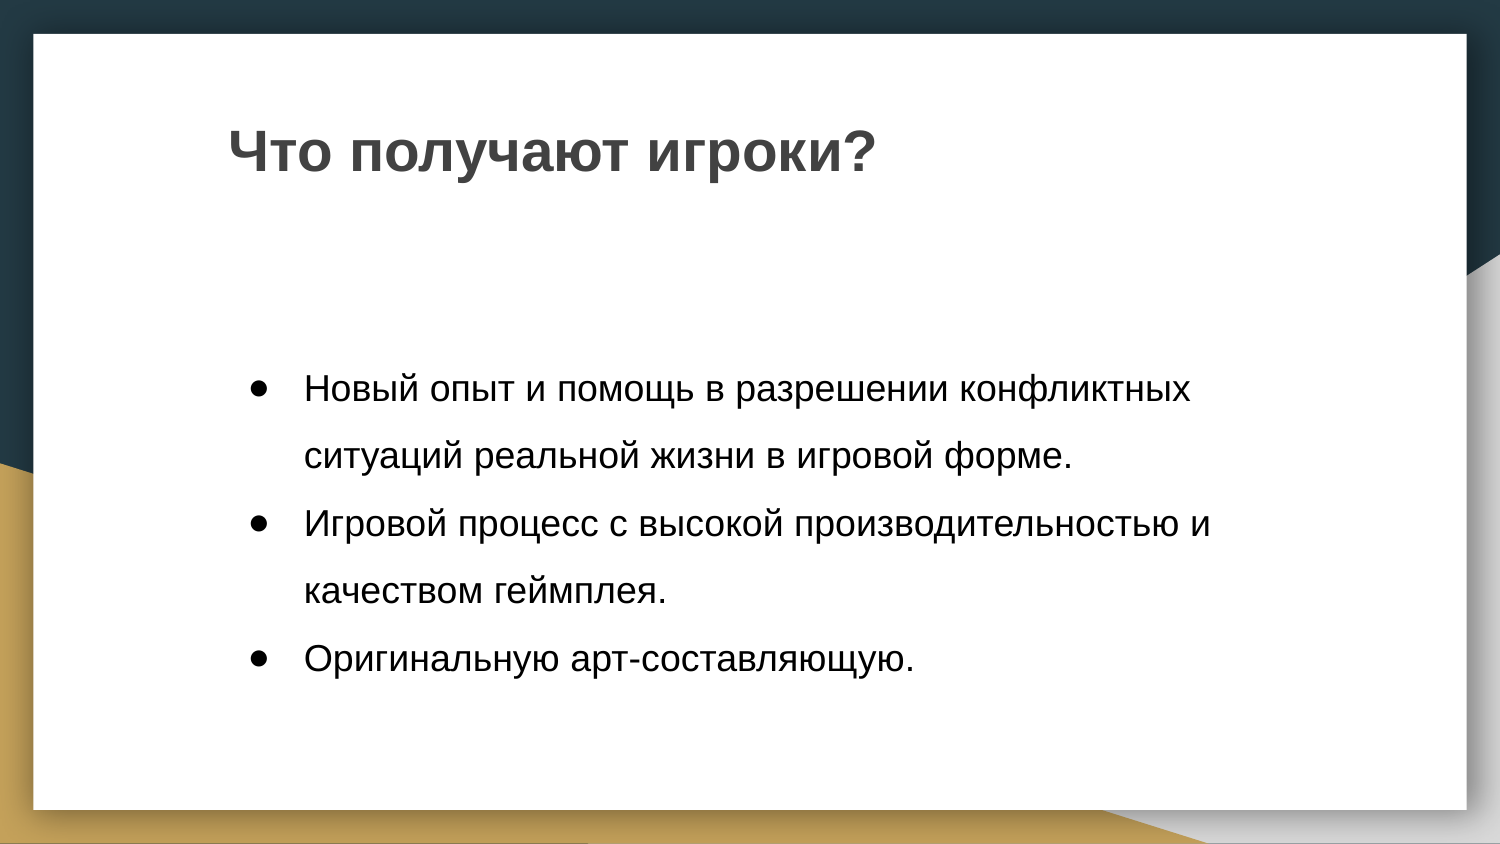

Что получают игроки?
Новый опыт и помощь в разрешении конфликтных ситуаций реальной жизни в игровой форме.
Игровой процесс с высокой производительностью и качеством геймплея.
Оригинальную арт-составляющую.